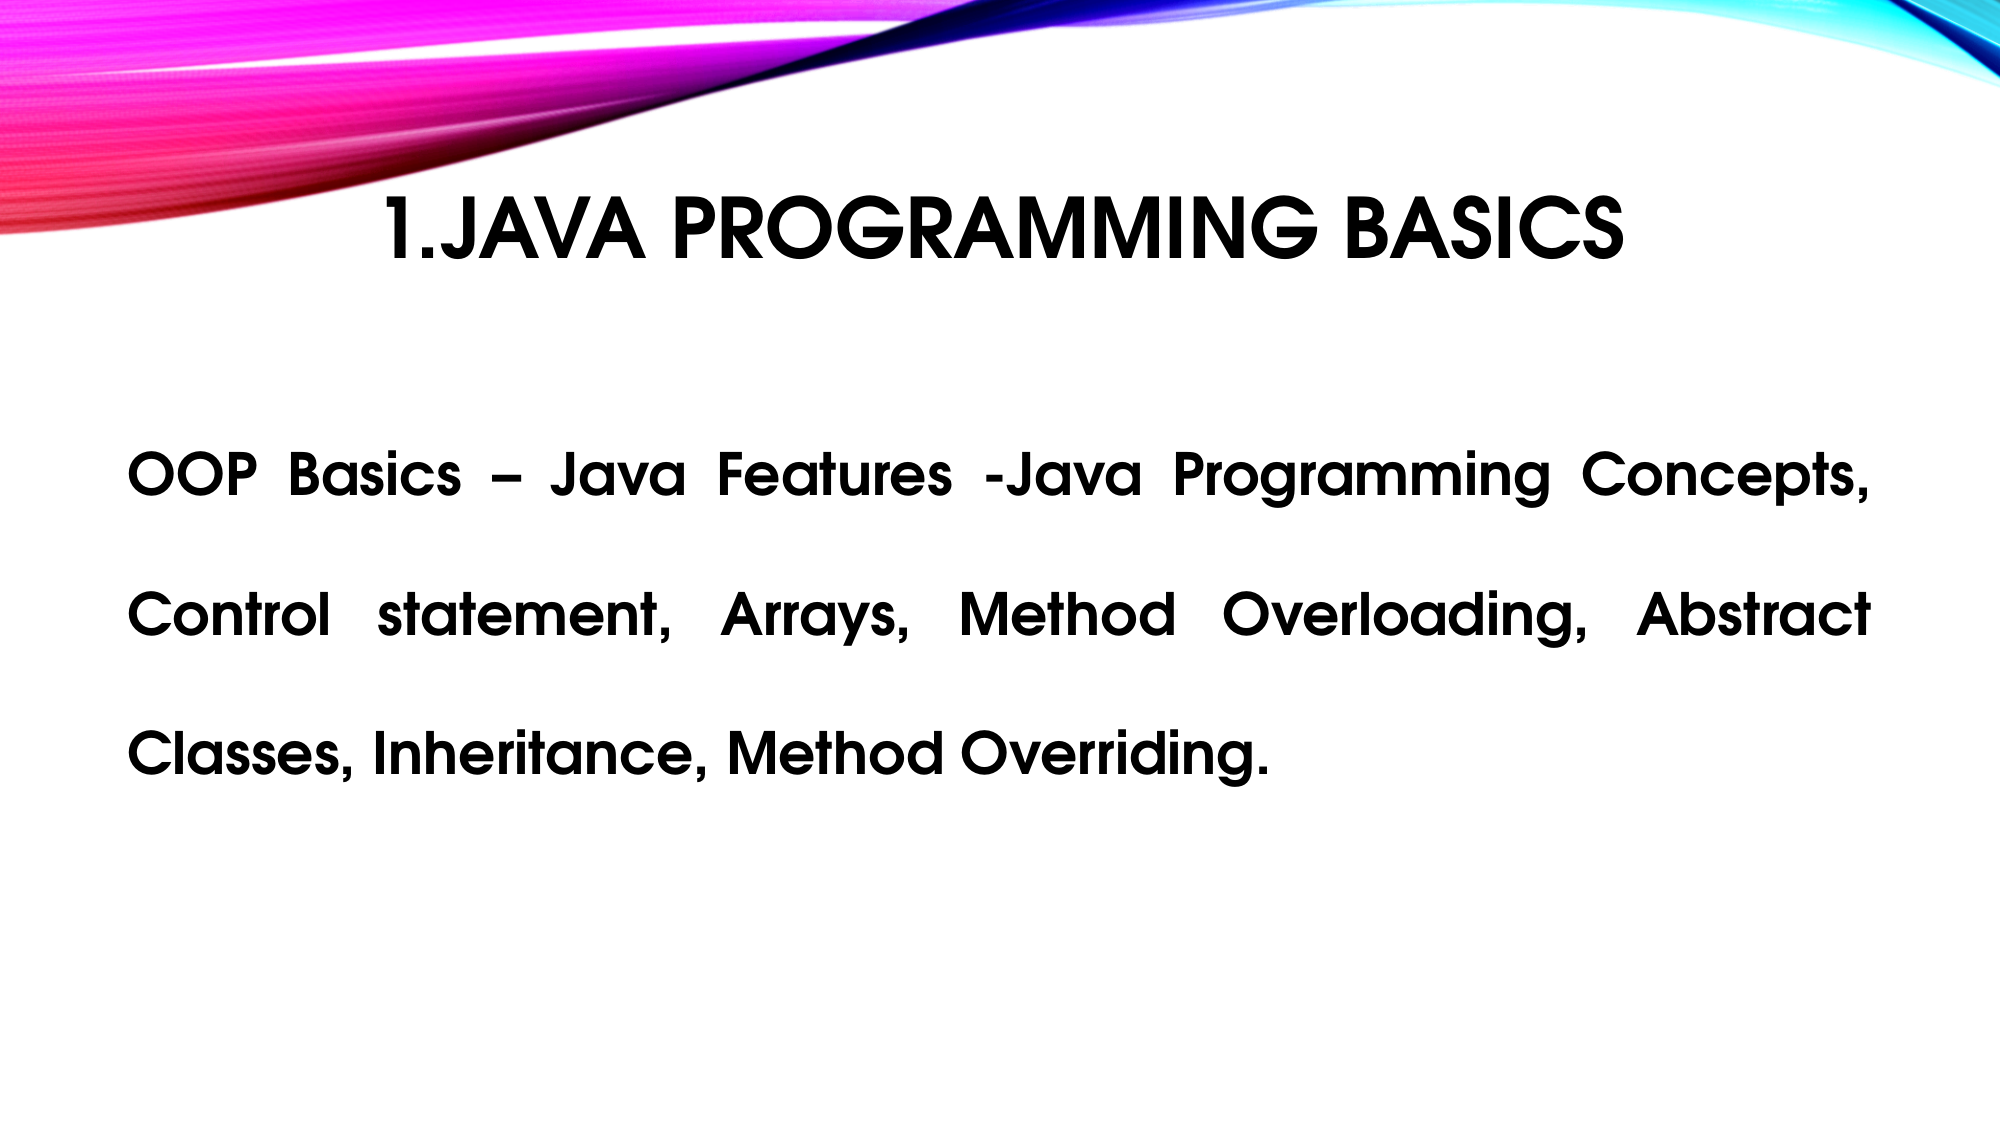

# 1.JAVA PROGRAMMING BASICS
OOP Basics – Java Features -Java Programming Concepts, Control statement, Arrays, Method Overloading, Abstract Classes, Inheritance, Method Overriding.